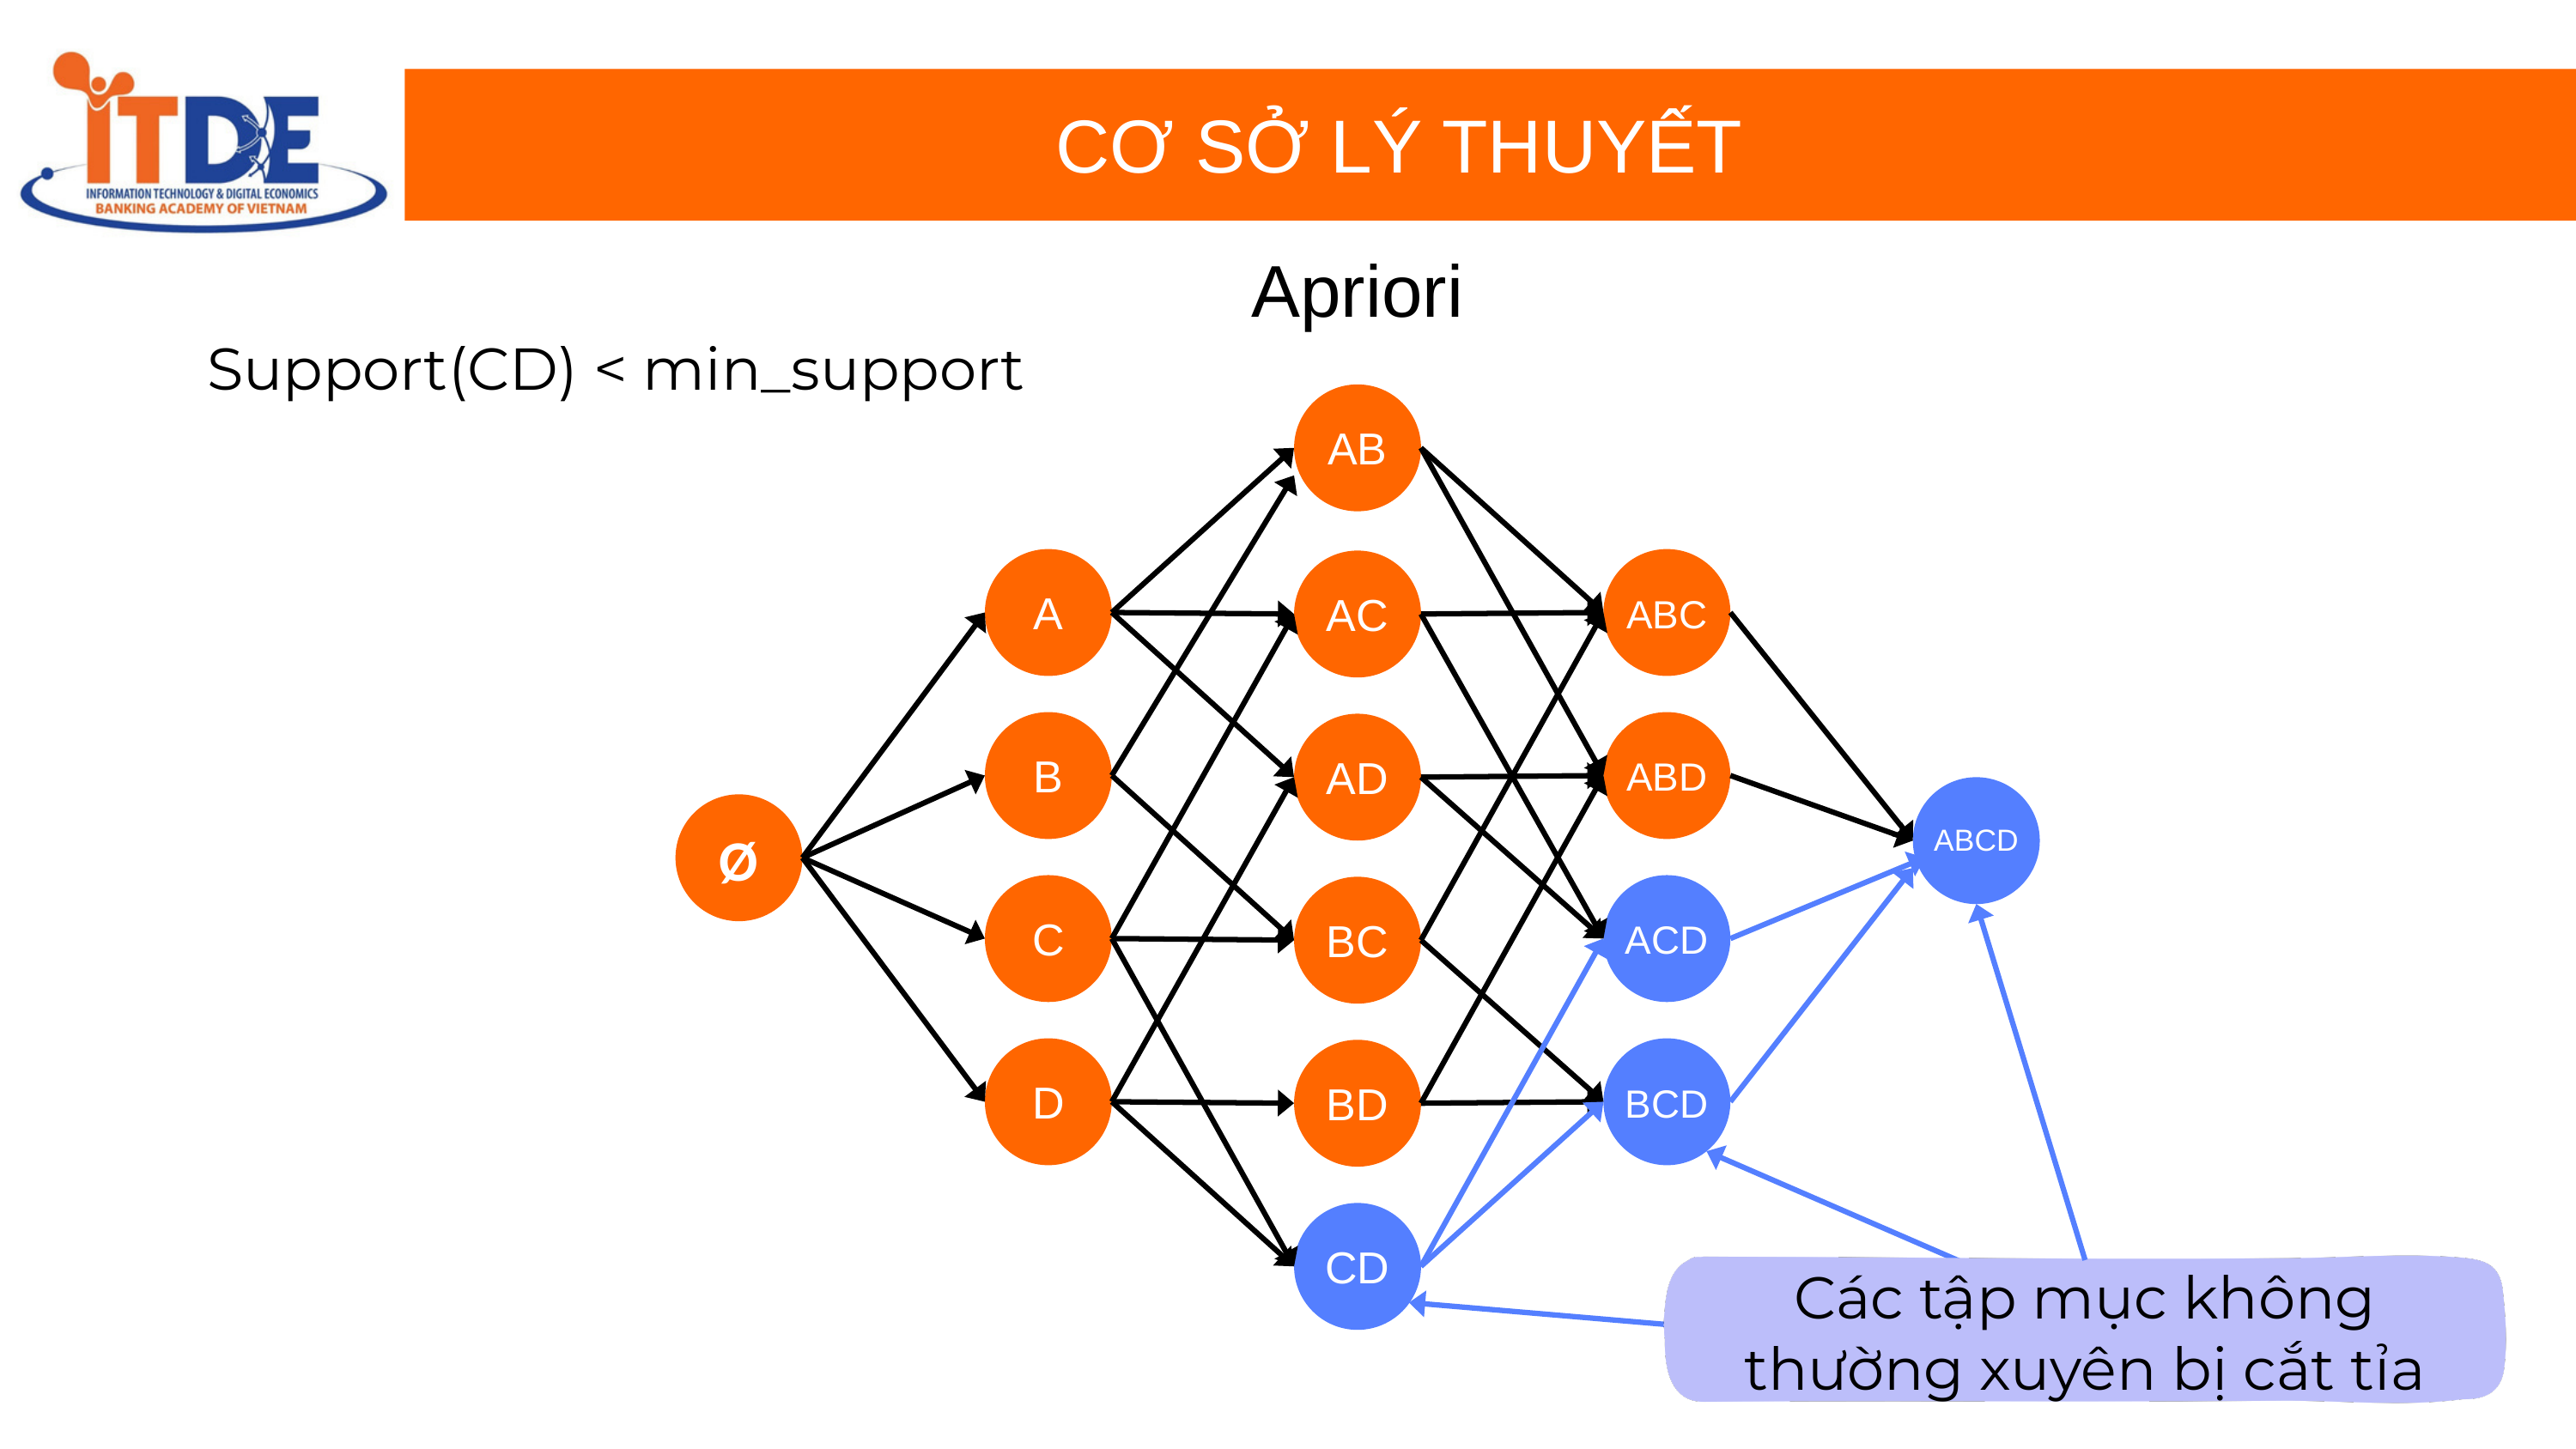

CƠ SỞ LÝ THUYẾT
Apriori
Support(CD) < min_support

AB

A

ABC

AC

B

ABD

AD

ABCD
Ø

C

ACD

BC

D

BCD

BD

CD

Các tập mục không thường xuyên bị cắt tỉa